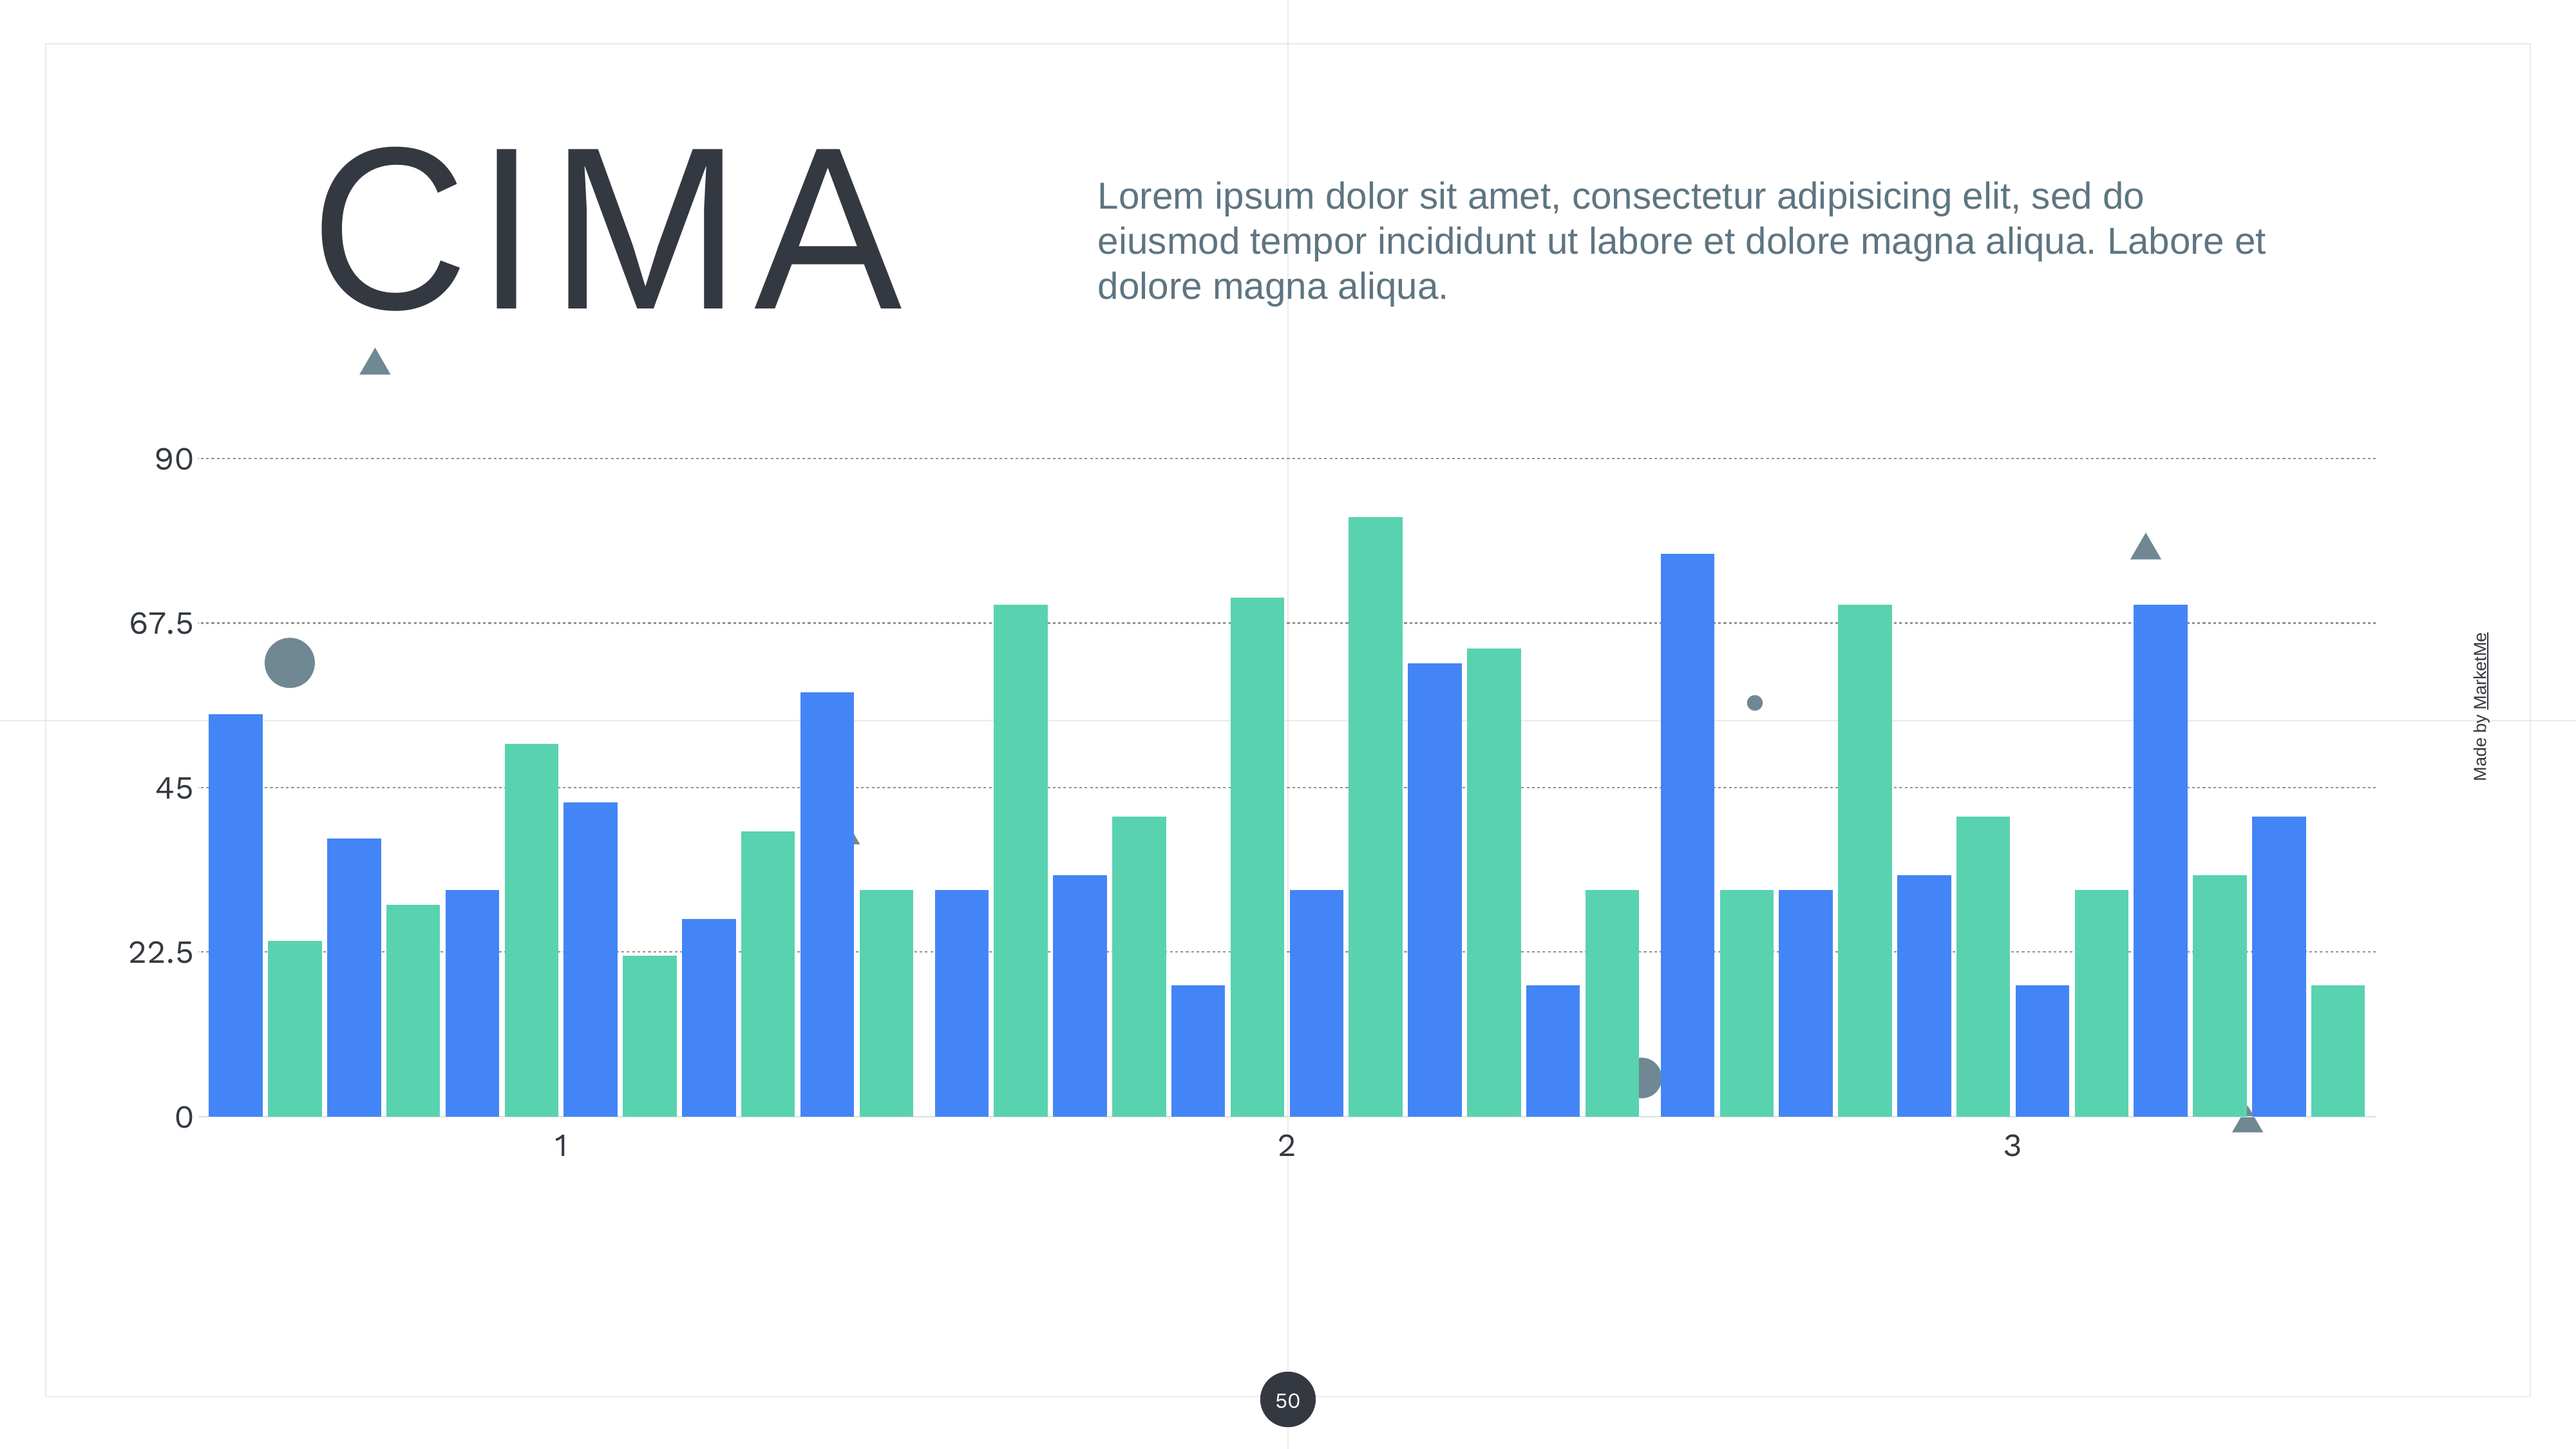

CIMA
Lorem ipsum dolor sit amet, consectetur adipisicing elit, sed do eiusmod tempor incididunt ut labore et dolore magna aliqua. Labore et dolore magna aliqua.

### Chart

| Category | Jan | Feb | Mar | Apr | May | Jun | Jul | Aug | Sep | Oct | Nov | Dec |
|---|---|---|---|---|---|---|---|---|---|---|---|---|
| 1 | 55.0 | 24.0 | 38.0 | 29.0 | 31.0 | 51.0 | 43.0 | 22.0 | 27.0 | 39.0 | 58.0 | 31.0 |
| 2 | 31.0 | 70.0 | 33.0 | 41.0 | 18.0 | 71.0 | 31.0 | 82.0 | 62.0 | 64.0 | 18.0 | 31.0 |
| 3 | 77.0 | 31.0 | 31.0 | 70.0 | 33.0 | 41.0 | 18.0 | 31.0 | 70.0 | 33.0 | 41.0 | 18.0 |
Made by MarketMe

50